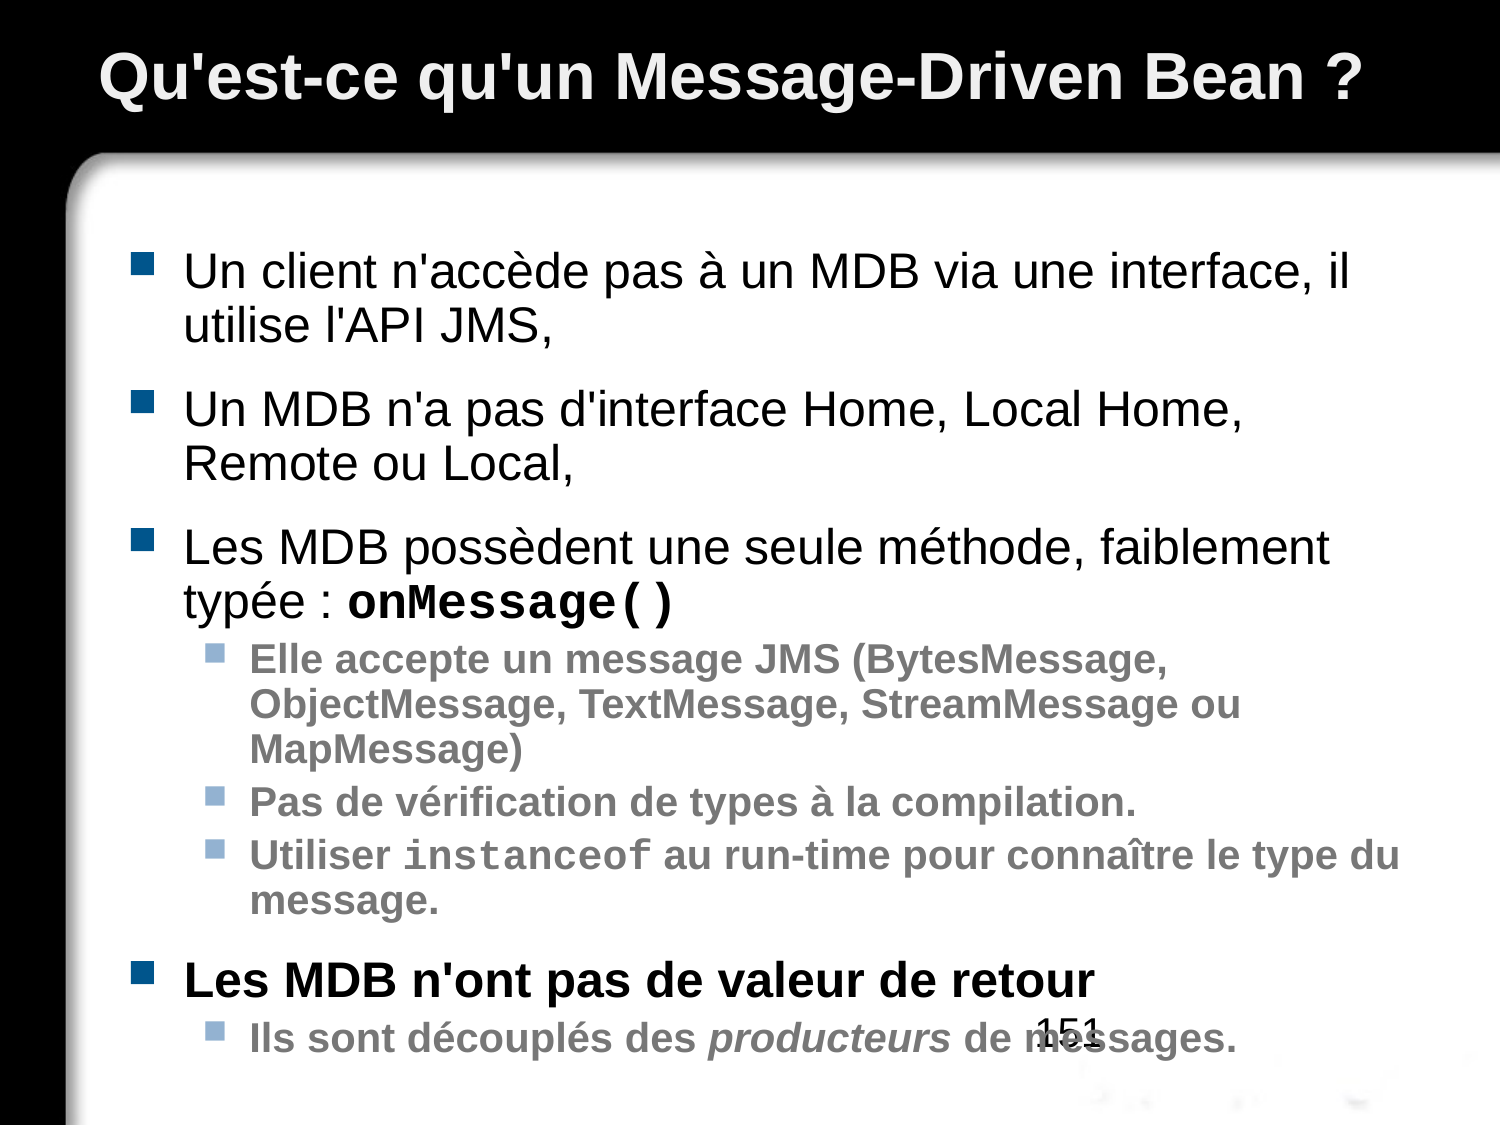

# Qu'est-ce qu'un Message-Driven Bean ?
Un client n'accède pas à un MDB via une interface, il utilise l'API JMS,
Un MDB n'a pas d'interface Home, Local Home, Remote ou Local,
Les MDB possèdent une seule méthode, faiblement typée : onMessage()
Elle accepte un message JMS (BytesMessage, ObjectMessage, TextMessage, StreamMessage ou MapMessage)
Pas de vérification de types à la compilation.
Utiliser instanceof au run-time pour connaître le type du message.
Les MDB n'ont pas de valeur de retour
Ils sont découplés des producteurs de messages.